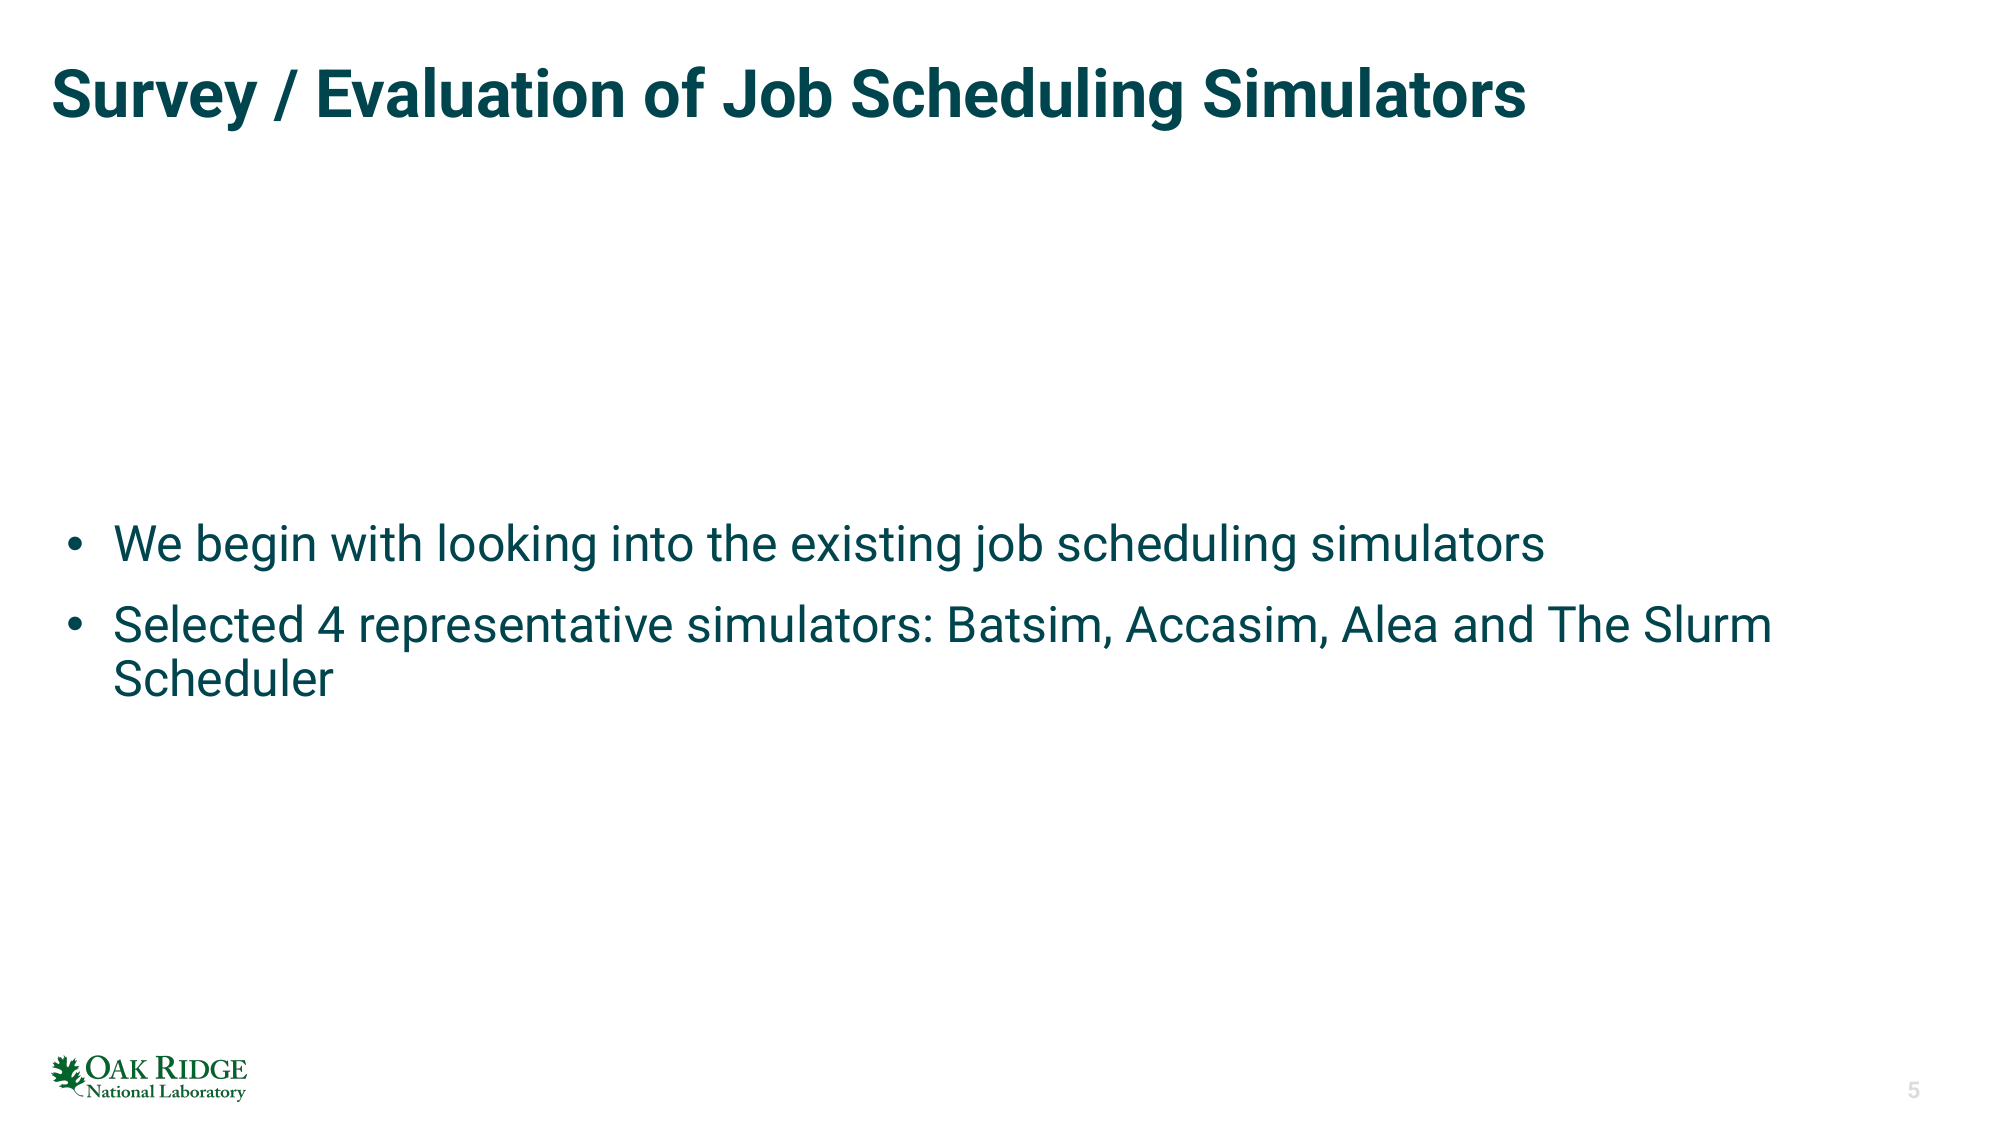

# Survey / Evaluation of Job Scheduling Simulators
We begin with looking into the existing job scheduling simulators
Selected 4 representative simulators: Batsim, Accasim, Alea and The Slurm Scheduler